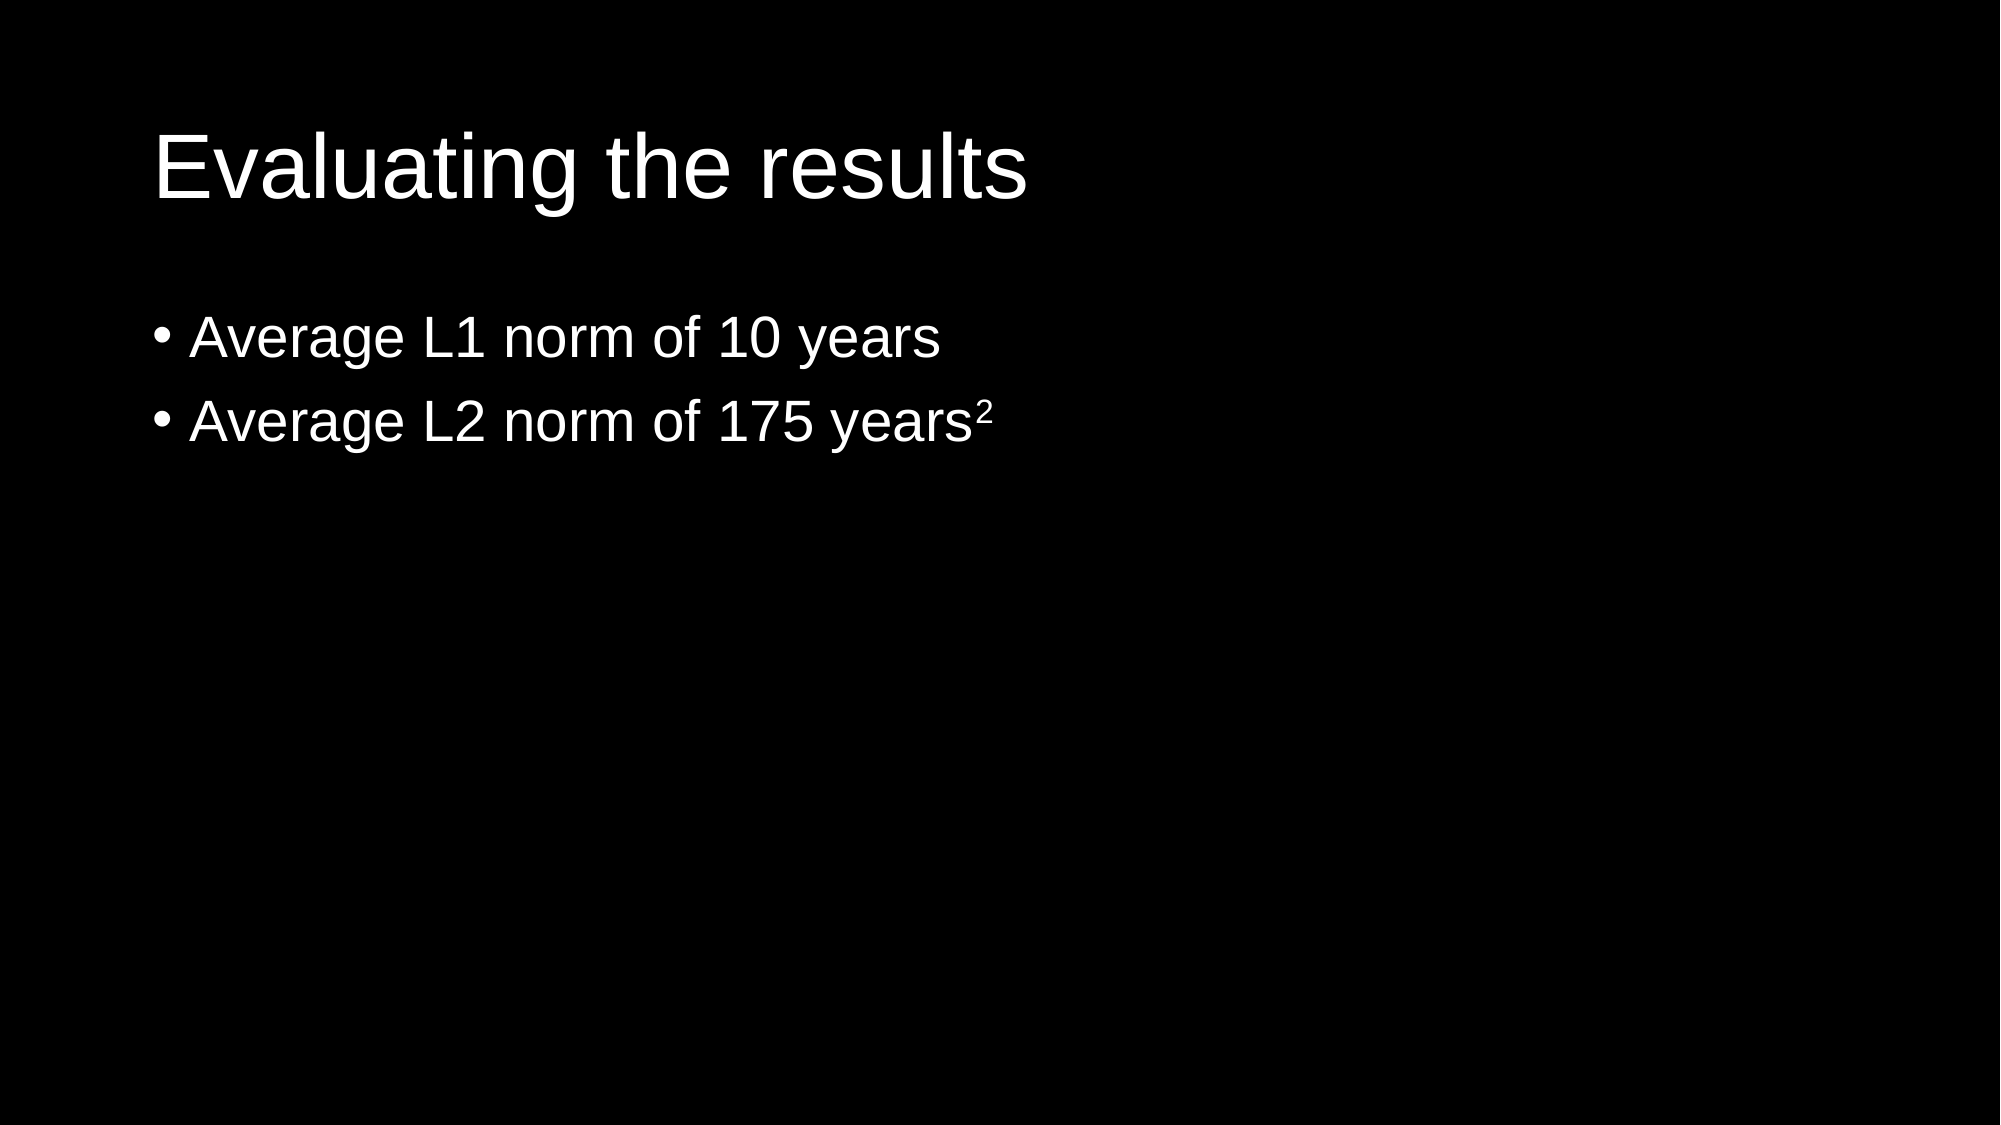

# Evaluating the results
Average L1 norm of 10 years
Average L2 norm of 175 years2